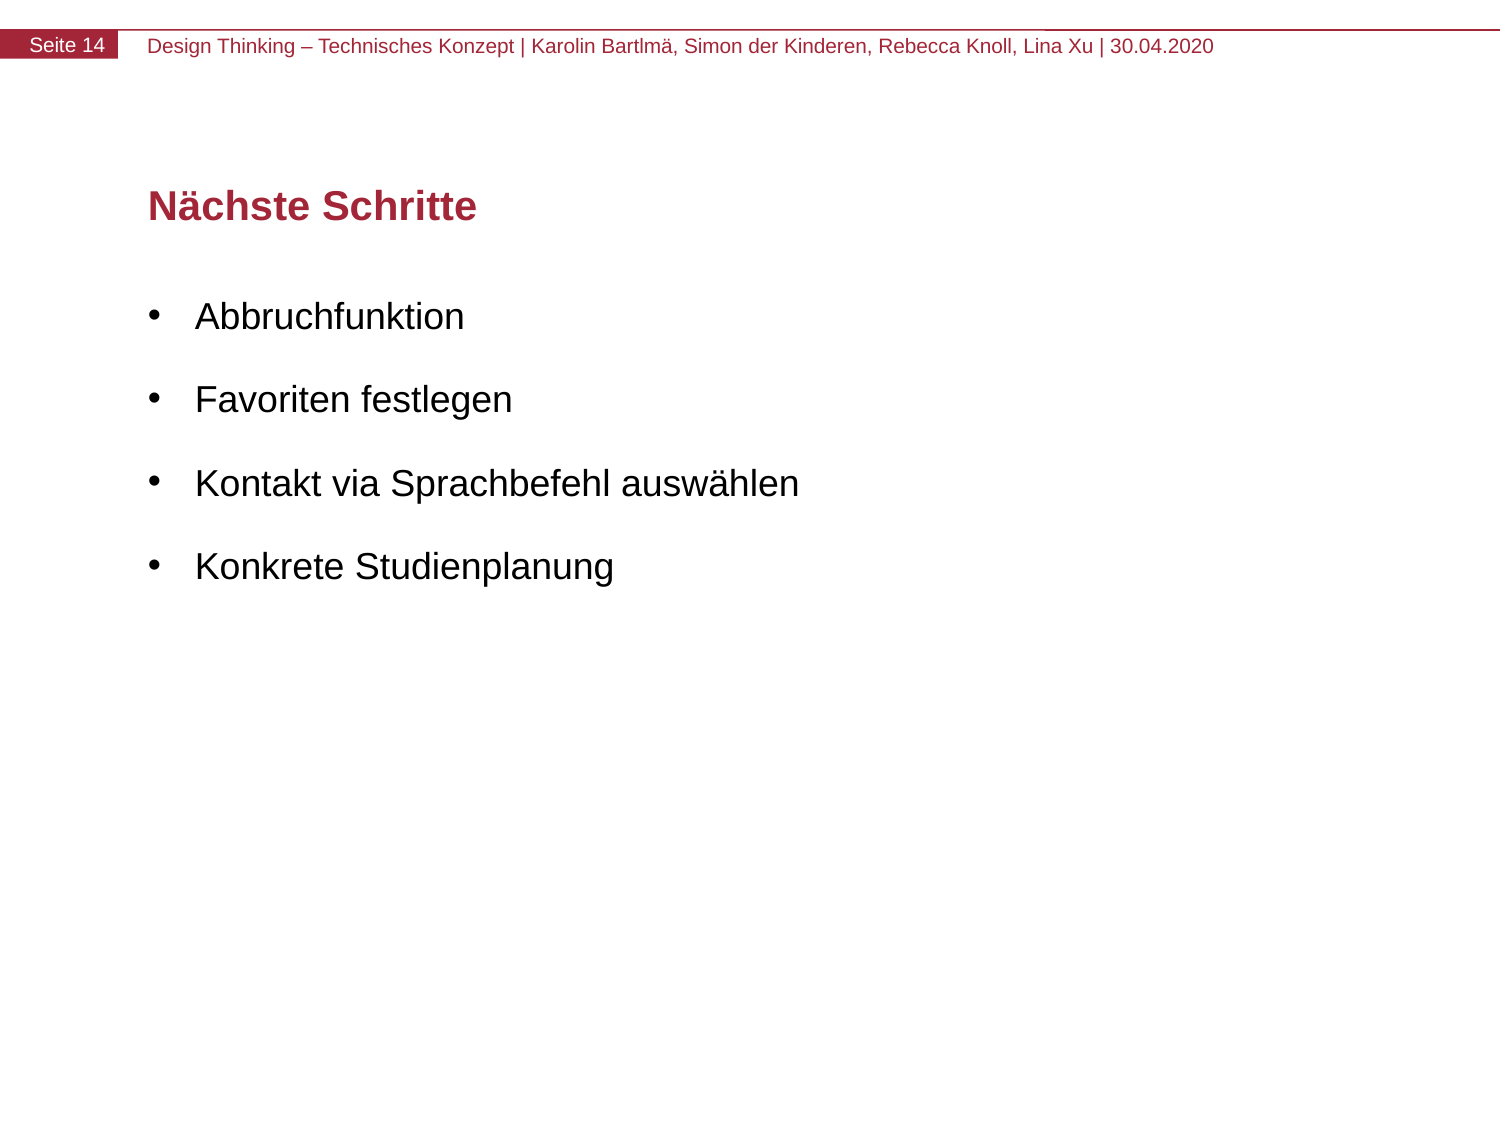

# Nächste Schritte
Abbruchfunktion

Favoriten festlegen

Kontakt via Sprachbefehl auswählen

Konkrete Studienplanung